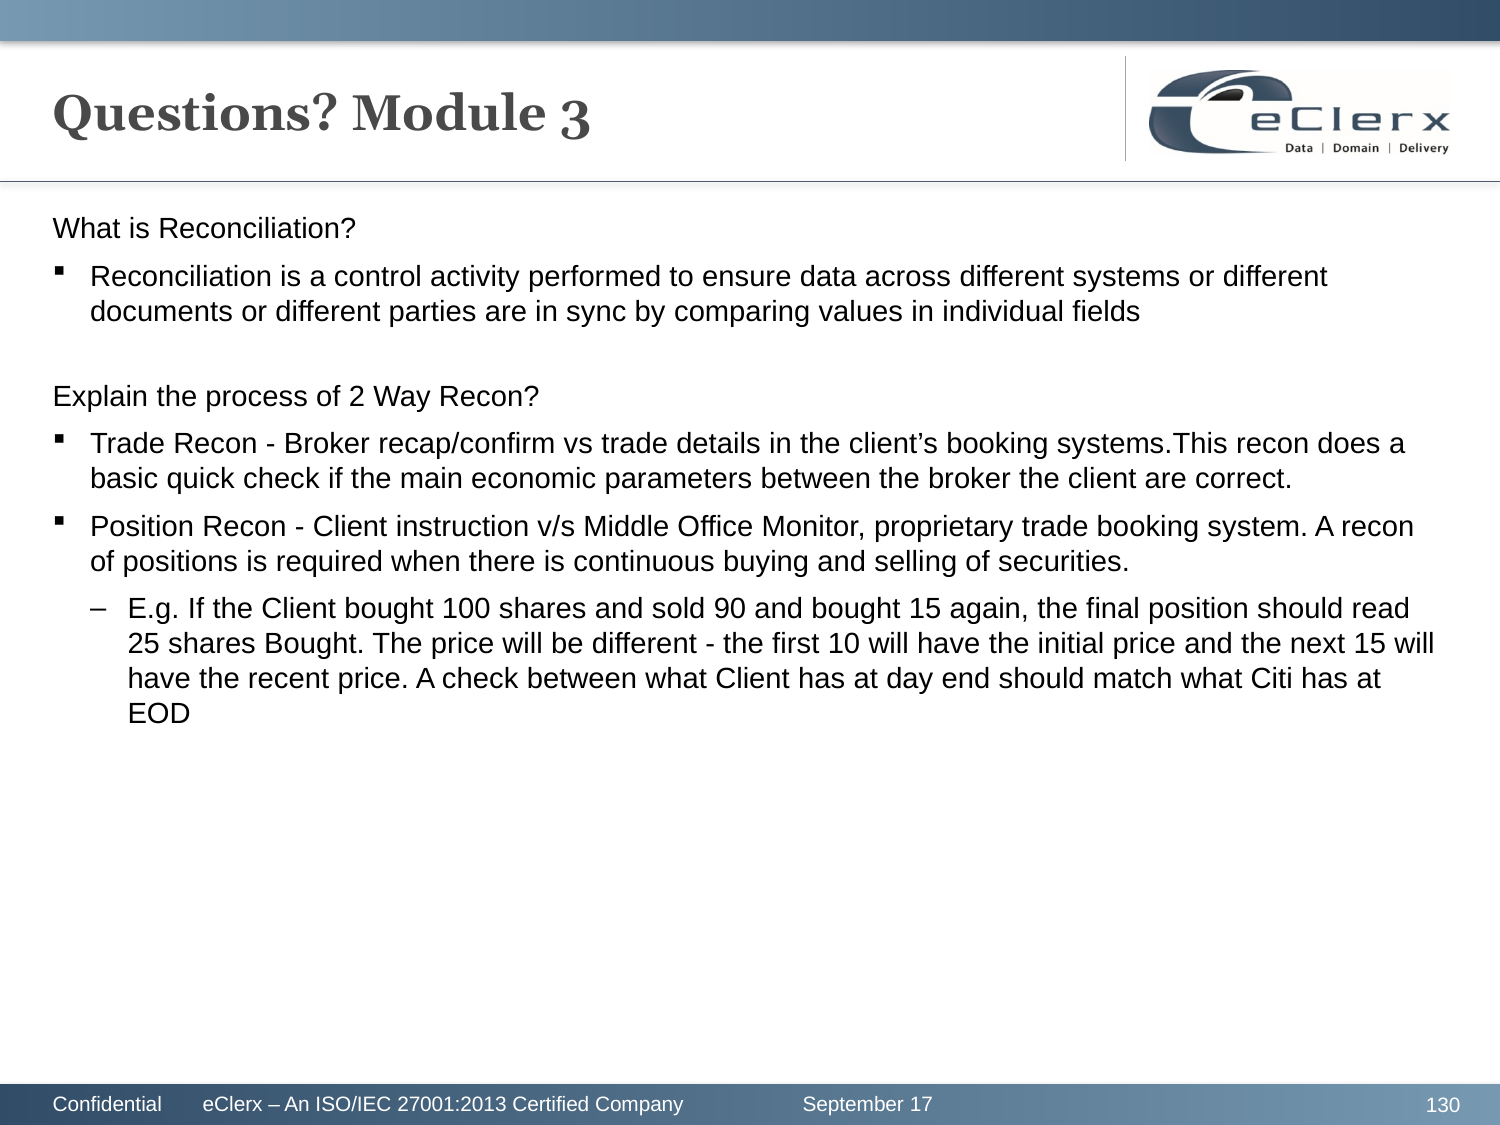

# Questions? Module 3
What is Reconciliation?
Reconciliation is a control activity performed to ensure data across different systems or different documents or different parties are in sync by comparing values in individual fields
Explain the process of 2 Way Recon?
Trade Recon - Broker recap/confirm vs trade details in the client’s booking systems.This recon does a basic quick check if the main economic parameters between the broker the client are correct.
Position Recon - Client instruction v/s Middle Office Monitor, proprietary trade booking system. A recon of positions is required when there is continuous buying and selling of securities.
E.g. If the Client bought 100 shares and sold 90 and bought 15 again, the final position should read 25 shares Bought. The price will be different - the first 10 will have the initial price and the next 15 will have the recent price. A check between what Client has at day end should match what Citi has at EOD